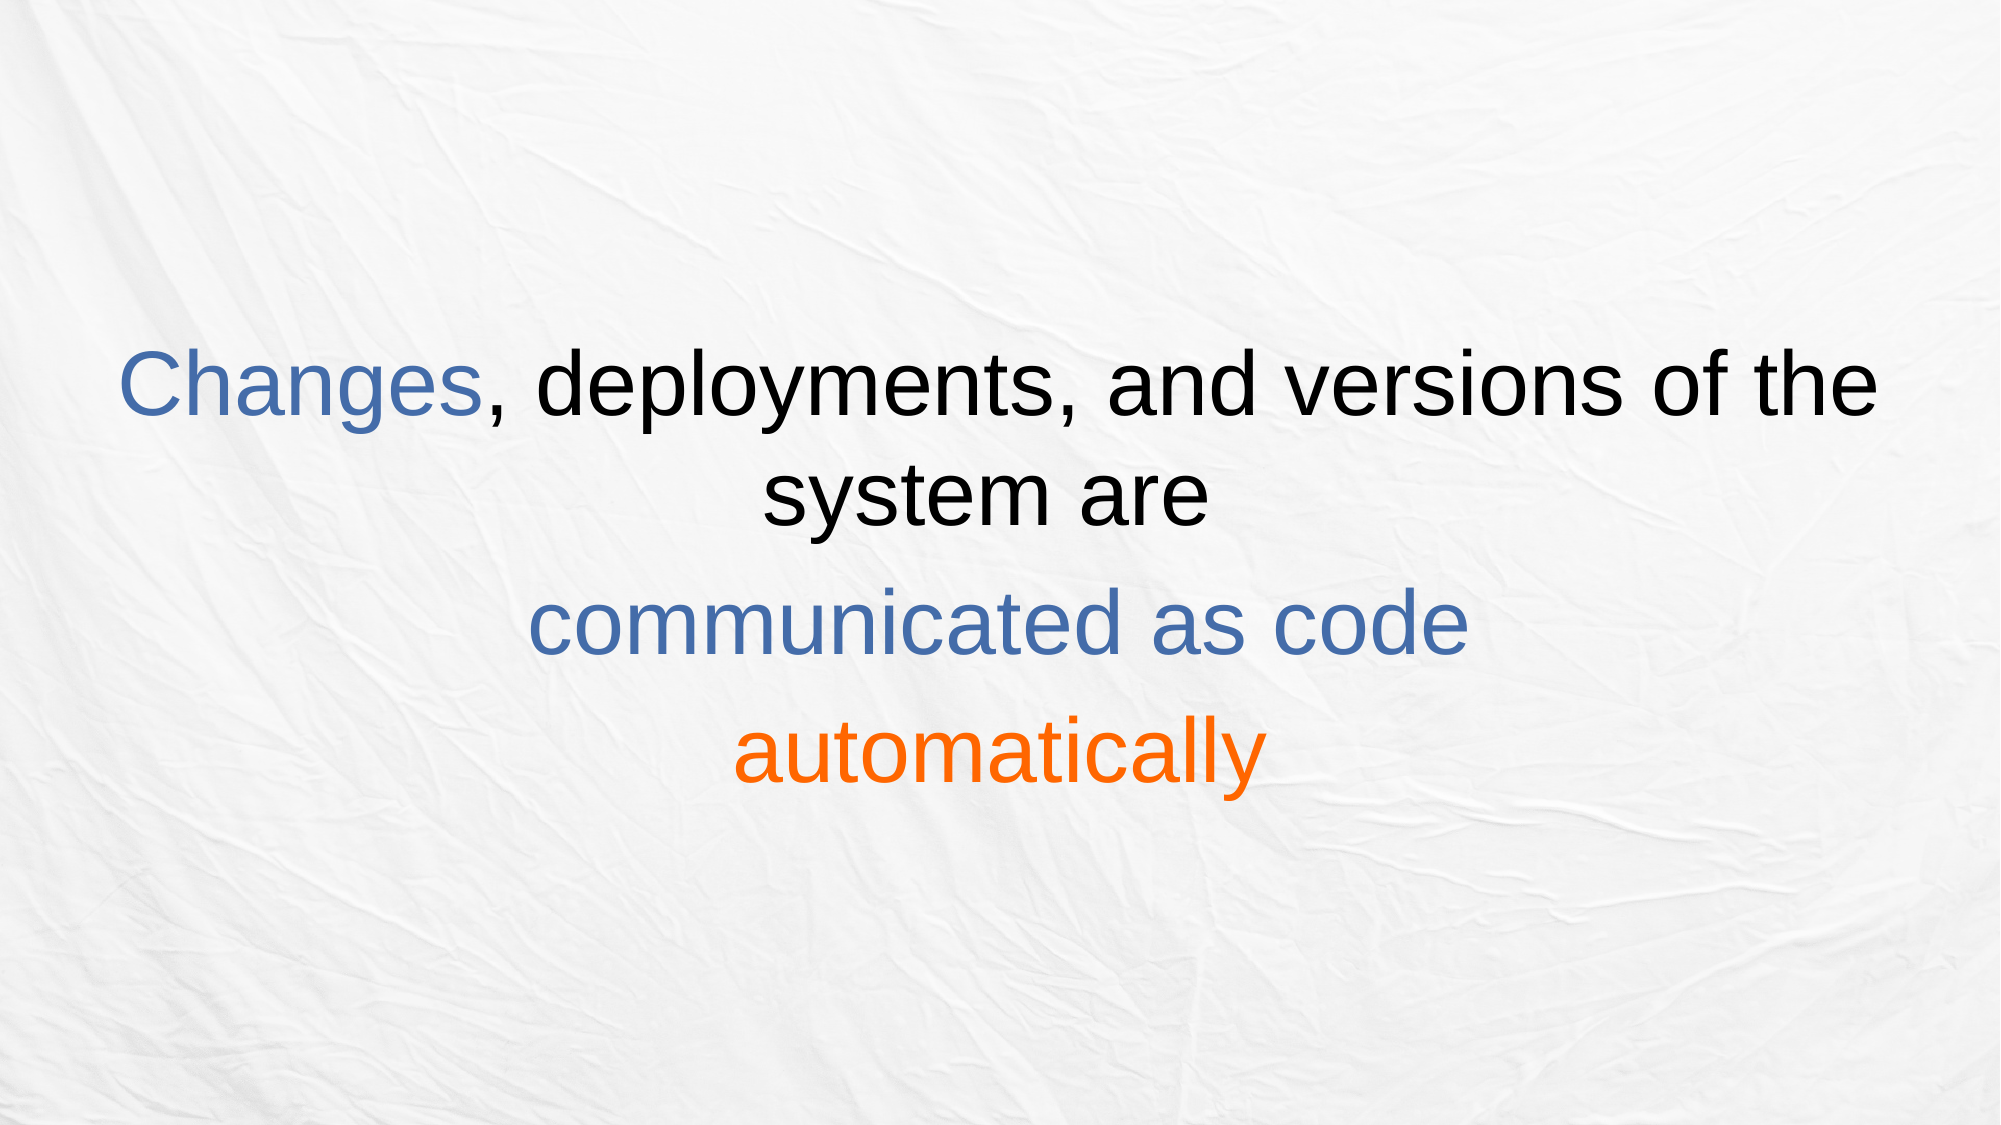

Changes, deployments, and versions of the system are
communicated as code
automatically